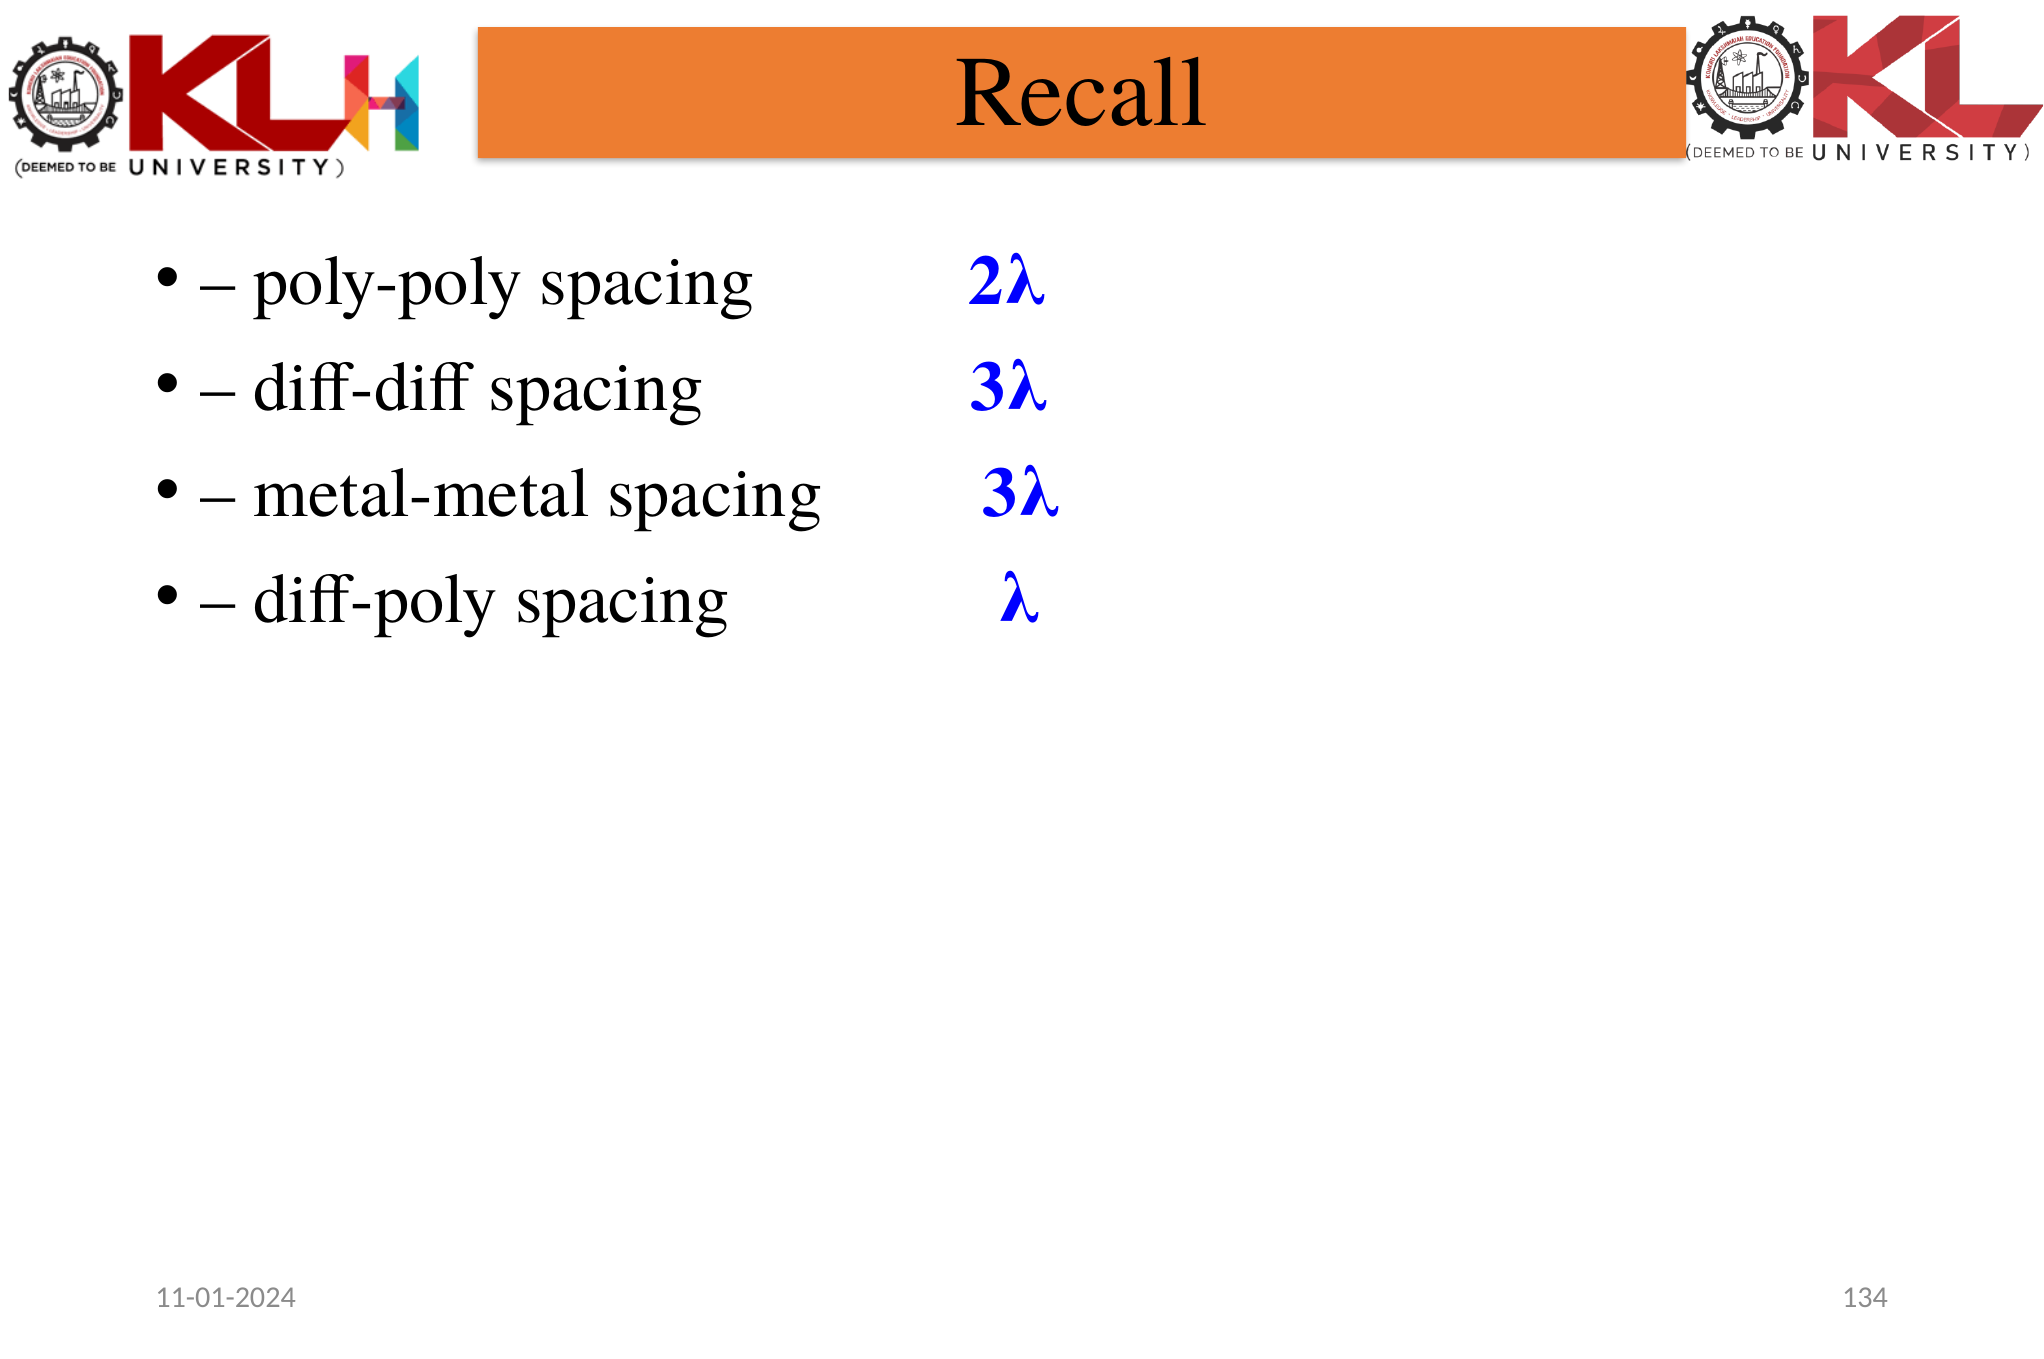

# Recall
– poly-poly spacing            2λ
– diff-diff spacing               3λ
– metal-metal spacing         3λ
– diff-poly spacing               λ
11-01-2024
134